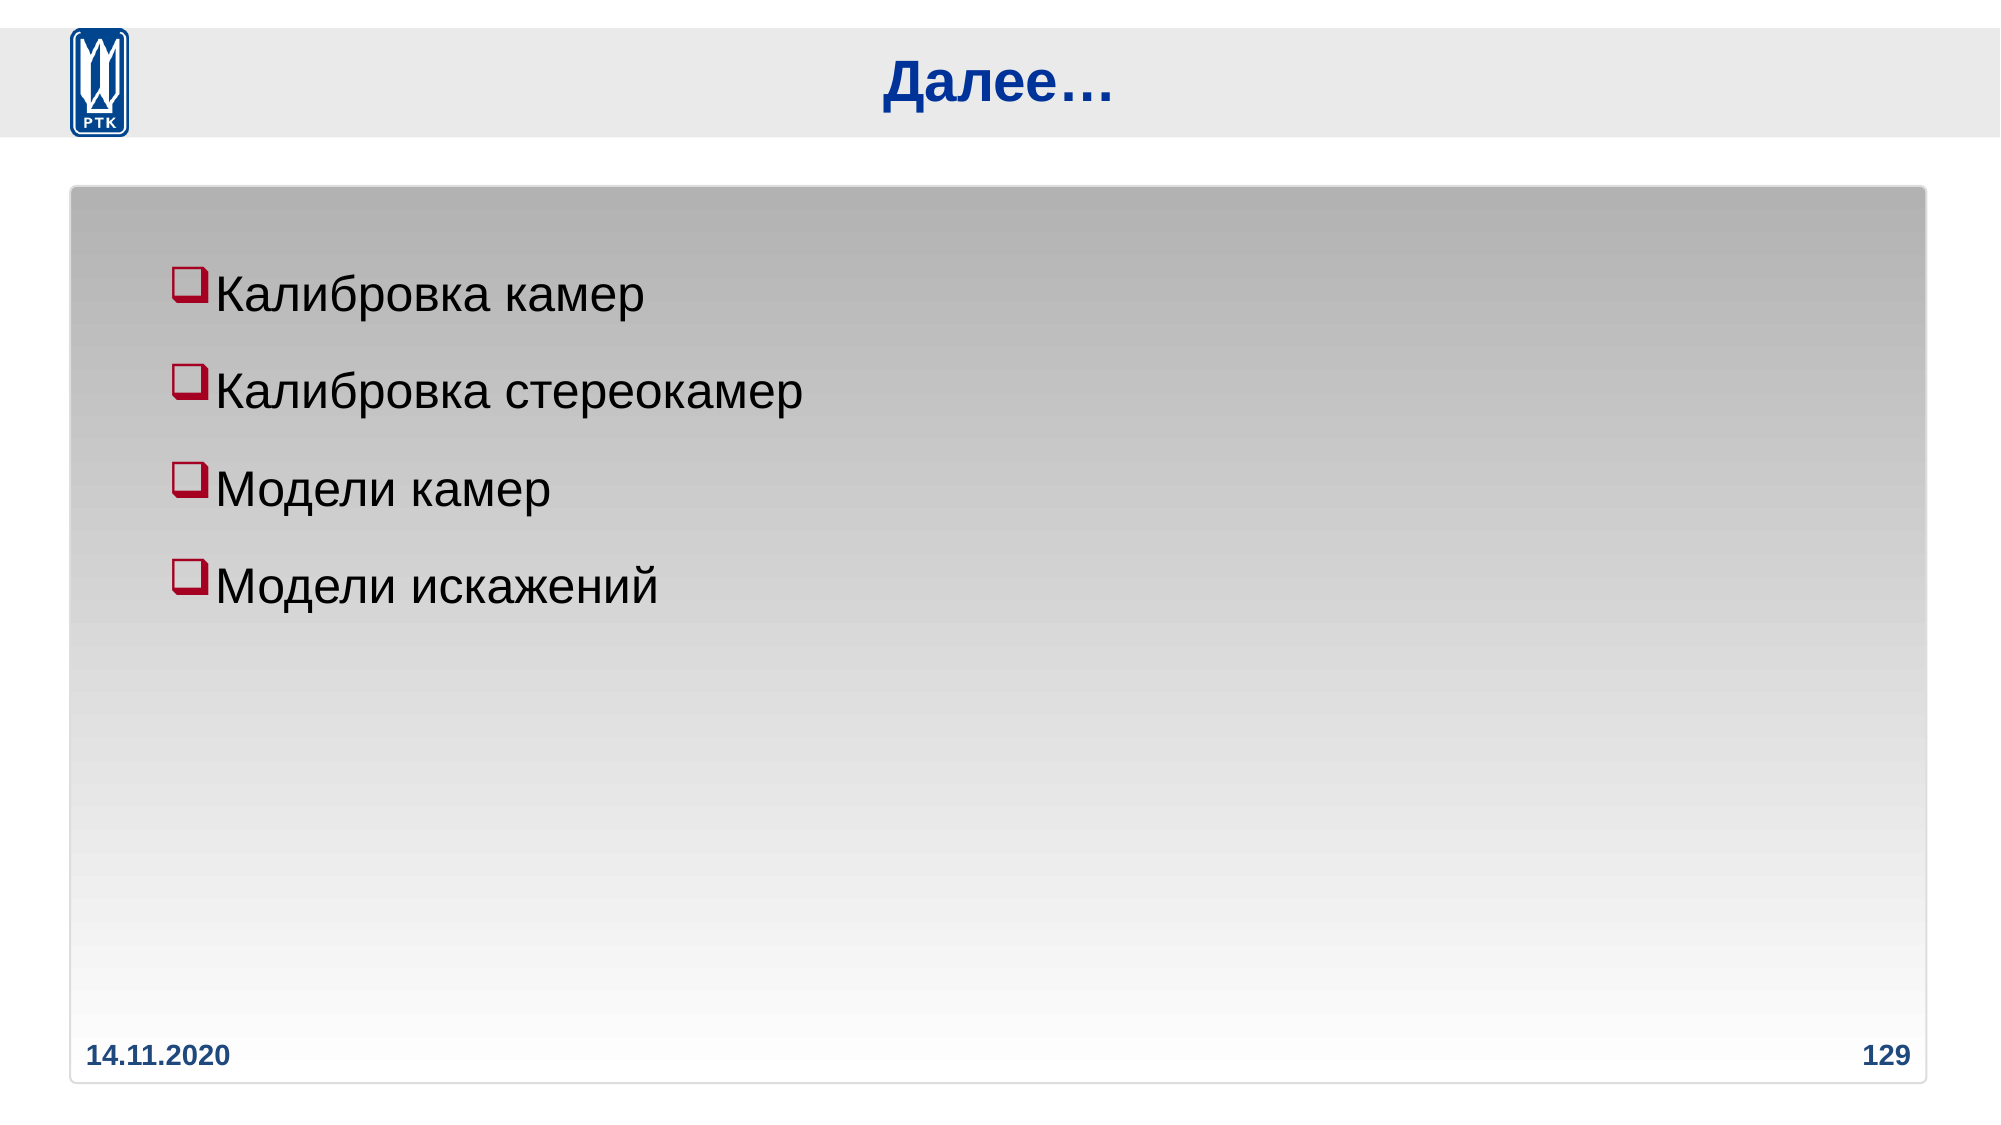

Далее…
Калибровка камер
Калибровка стереокамер
Модели камер
Модели искажений

14.11.2020
129